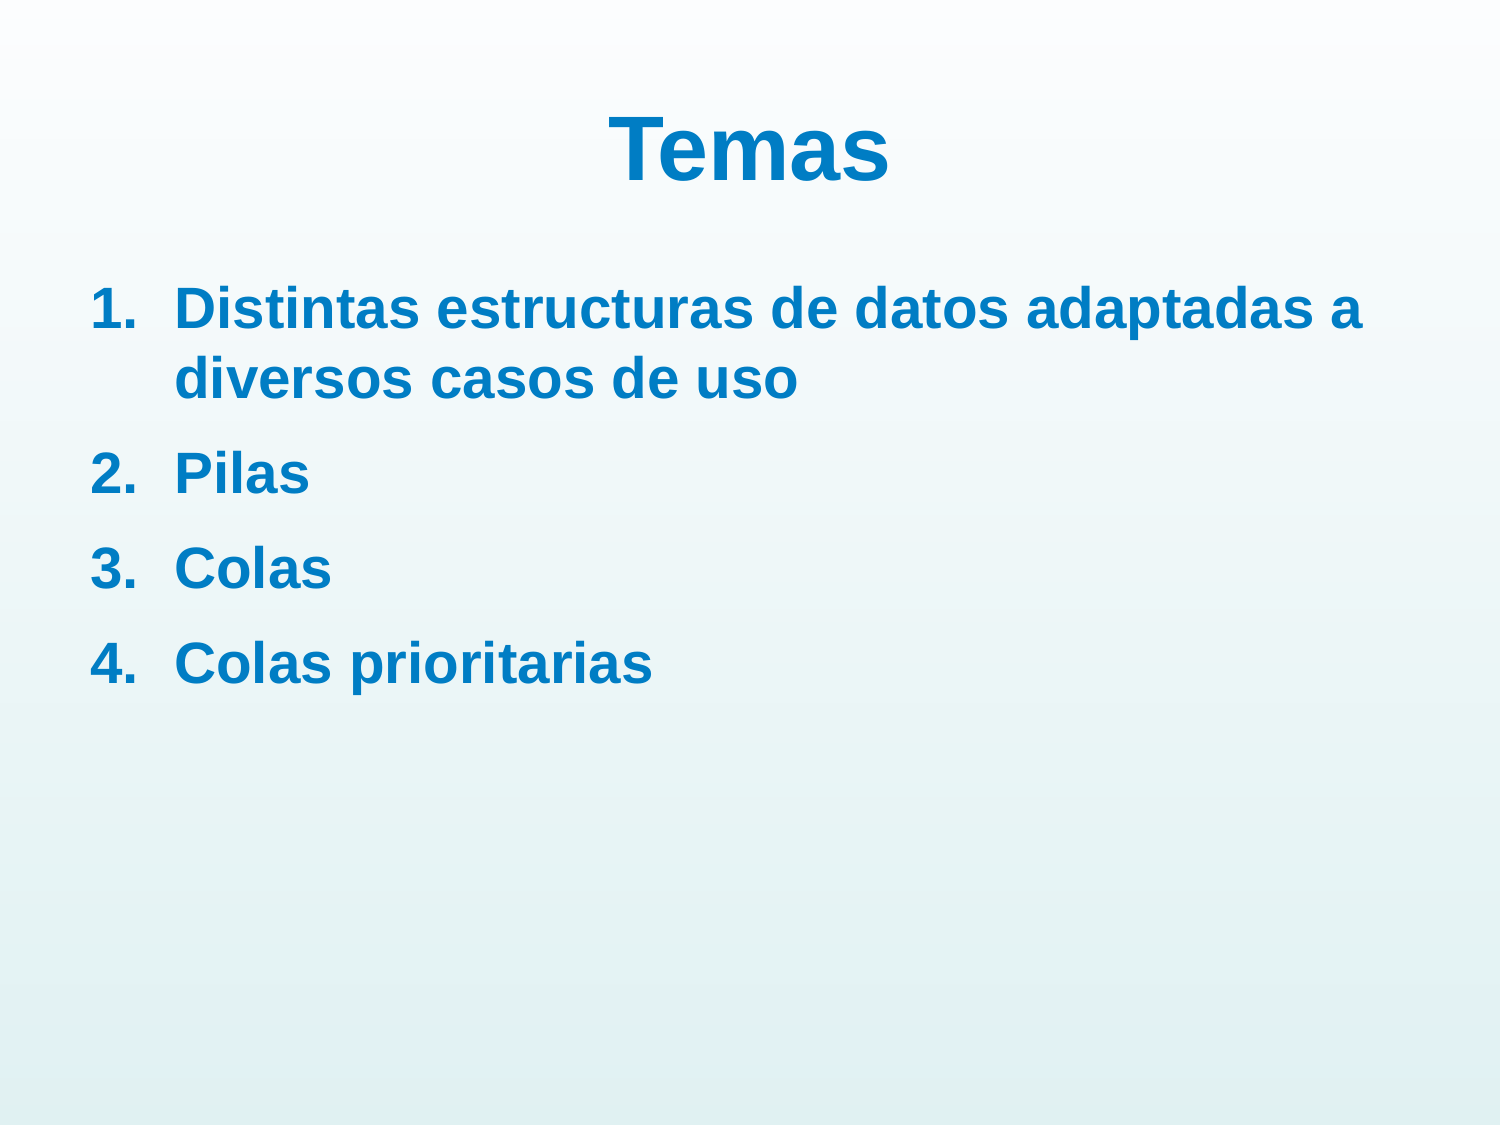

# Temas
Distintas estructuras de datos adaptadas a diversos casos de uso
Pilas
Colas
Colas prioritarias